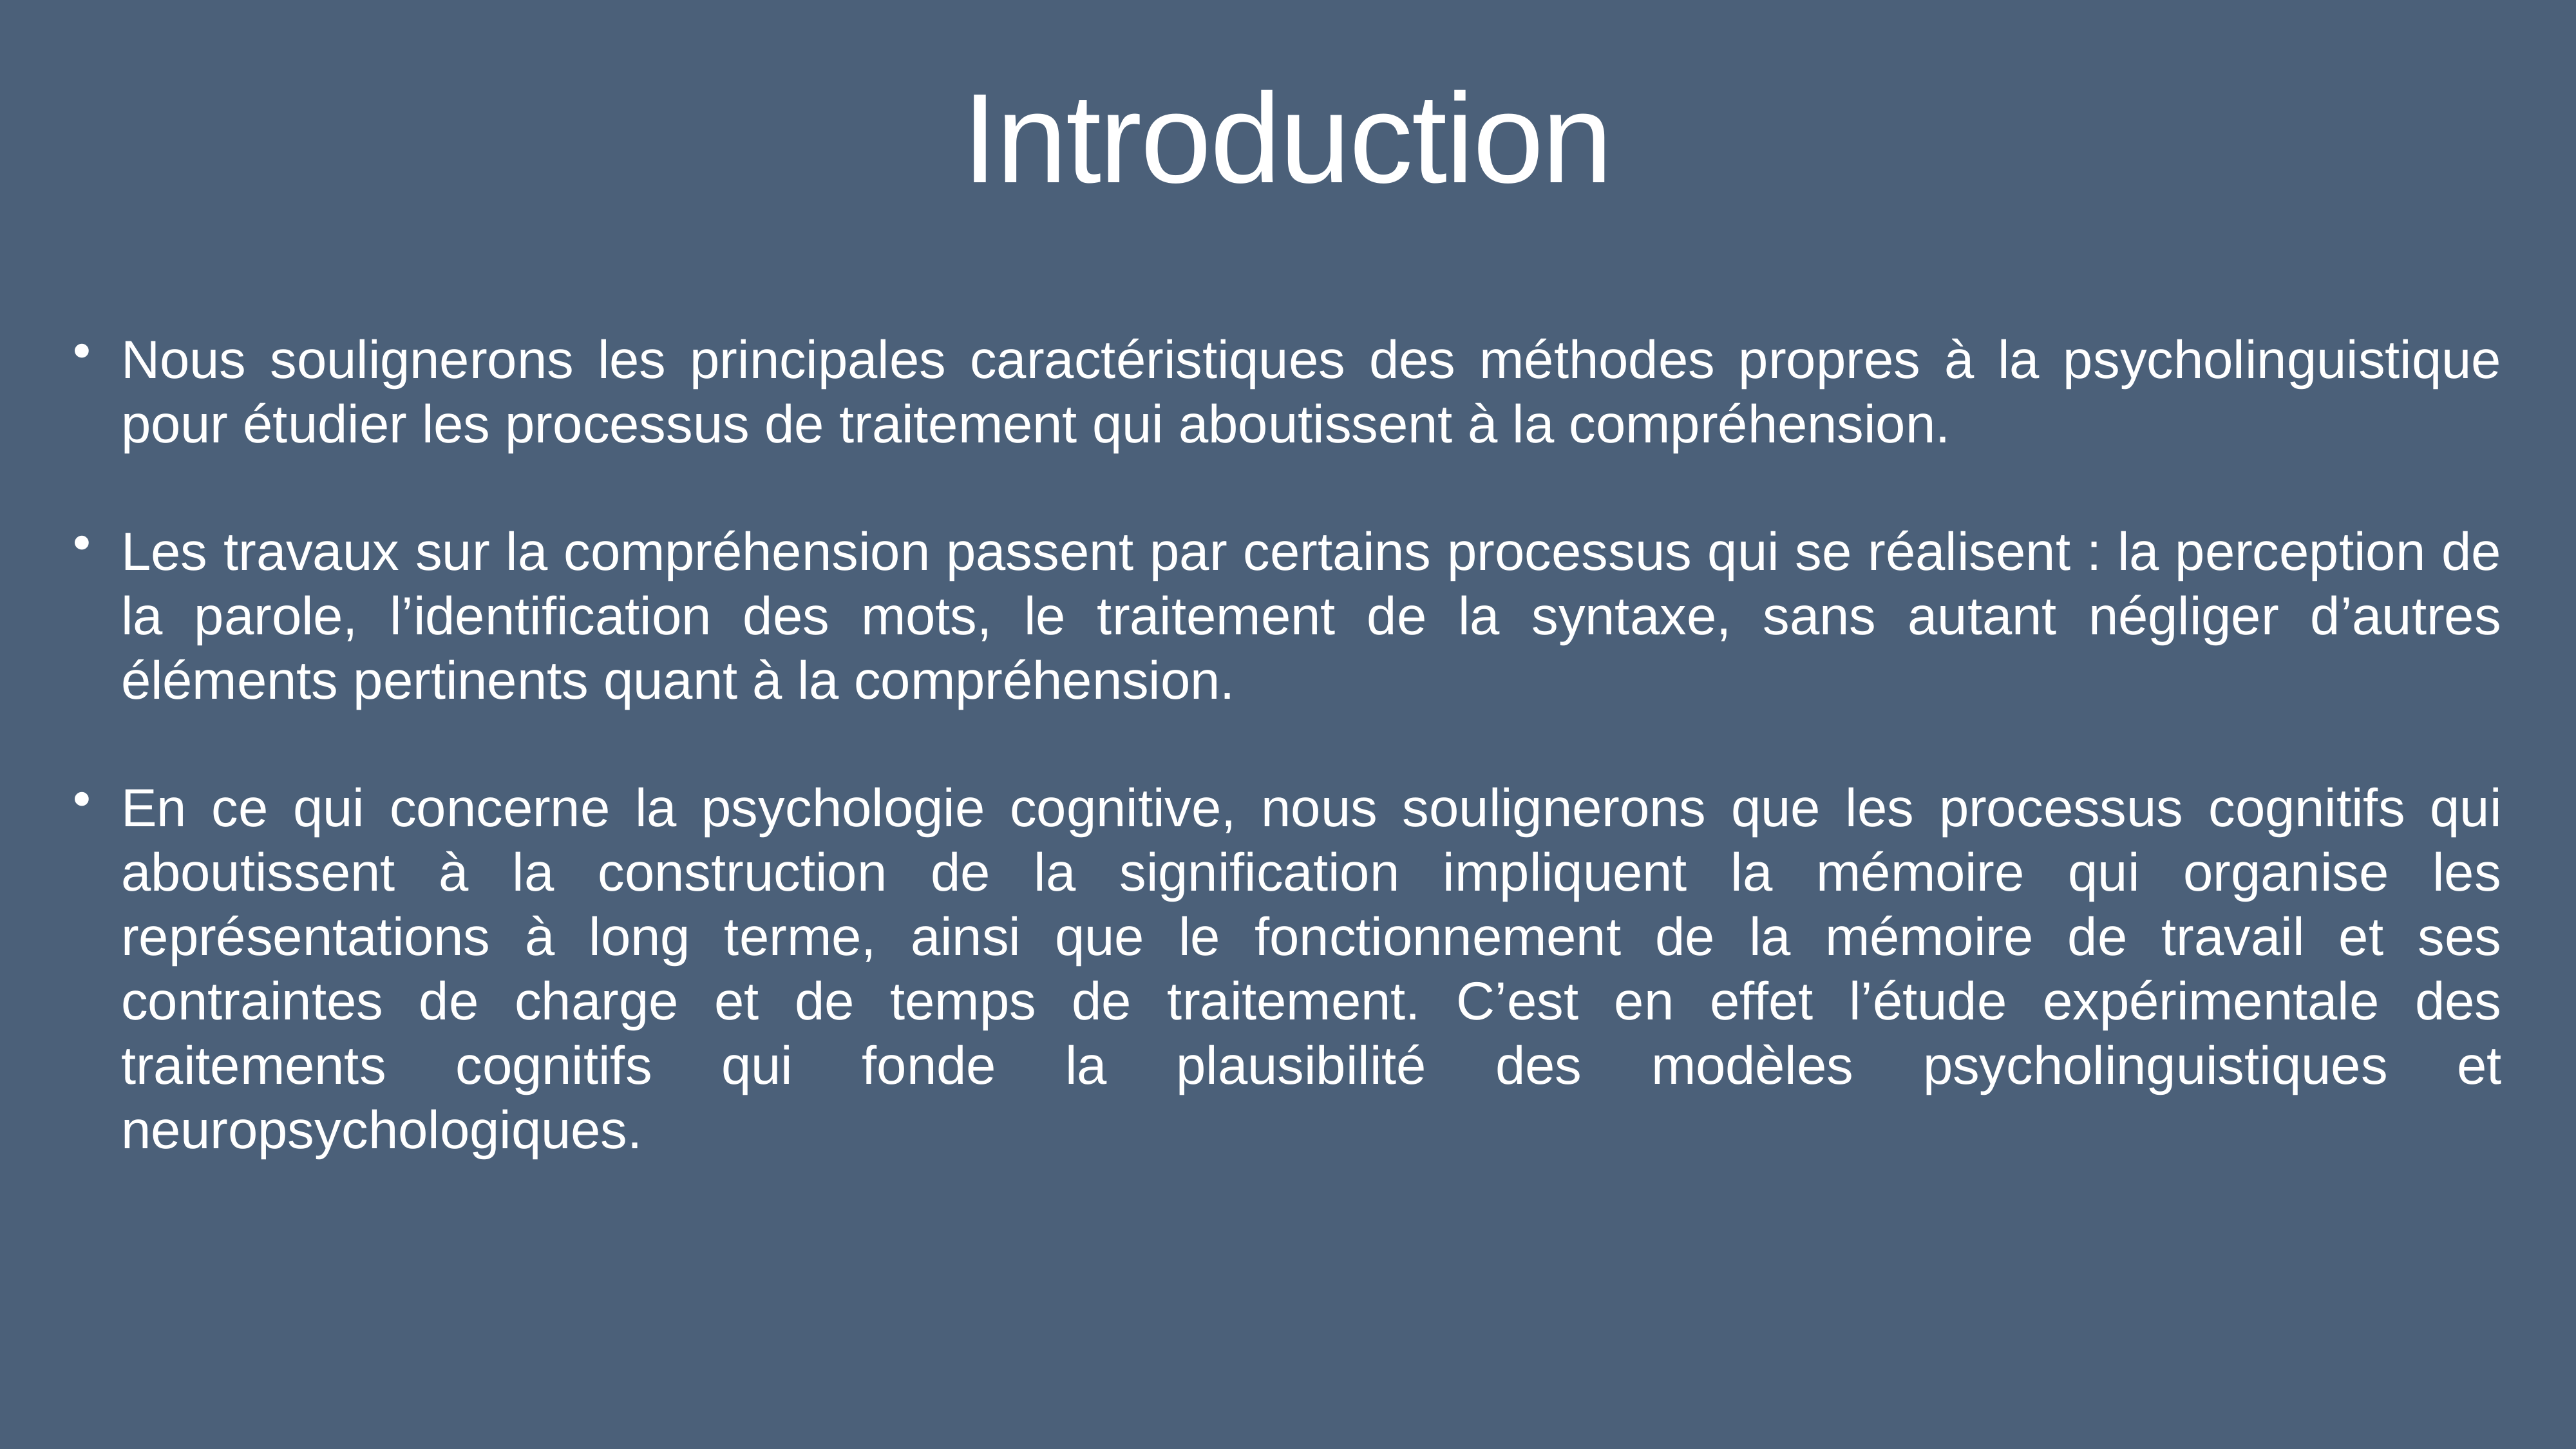

# Introduction
Nous soulignerons les principales caractéristiques des méthodes propres à la psycholinguistique pour étudier les processus de traitement qui aboutissent à la compréhension.
Les travaux sur la compréhension passent par certains processus qui se réalisent : la perception de la parole, l’identification des mots, le traitement de la syntaxe, sans autant négliger d’autres éléments pertinents quant à la compréhension.
En ce qui concerne la psychologie cognitive, nous soulignerons que les processus cognitifs qui aboutissent à la construction de la signification impliquent la mémoire qui organise les représentations à long terme, ainsi que le fonctionnement de la mémoire de travail et ses contraintes de charge et de temps de traitement. C’est en effet l’étude expérimentale des traitements cognitifs qui fonde la plausibilité des modèles psycholinguistiques et neuropsychologiques.